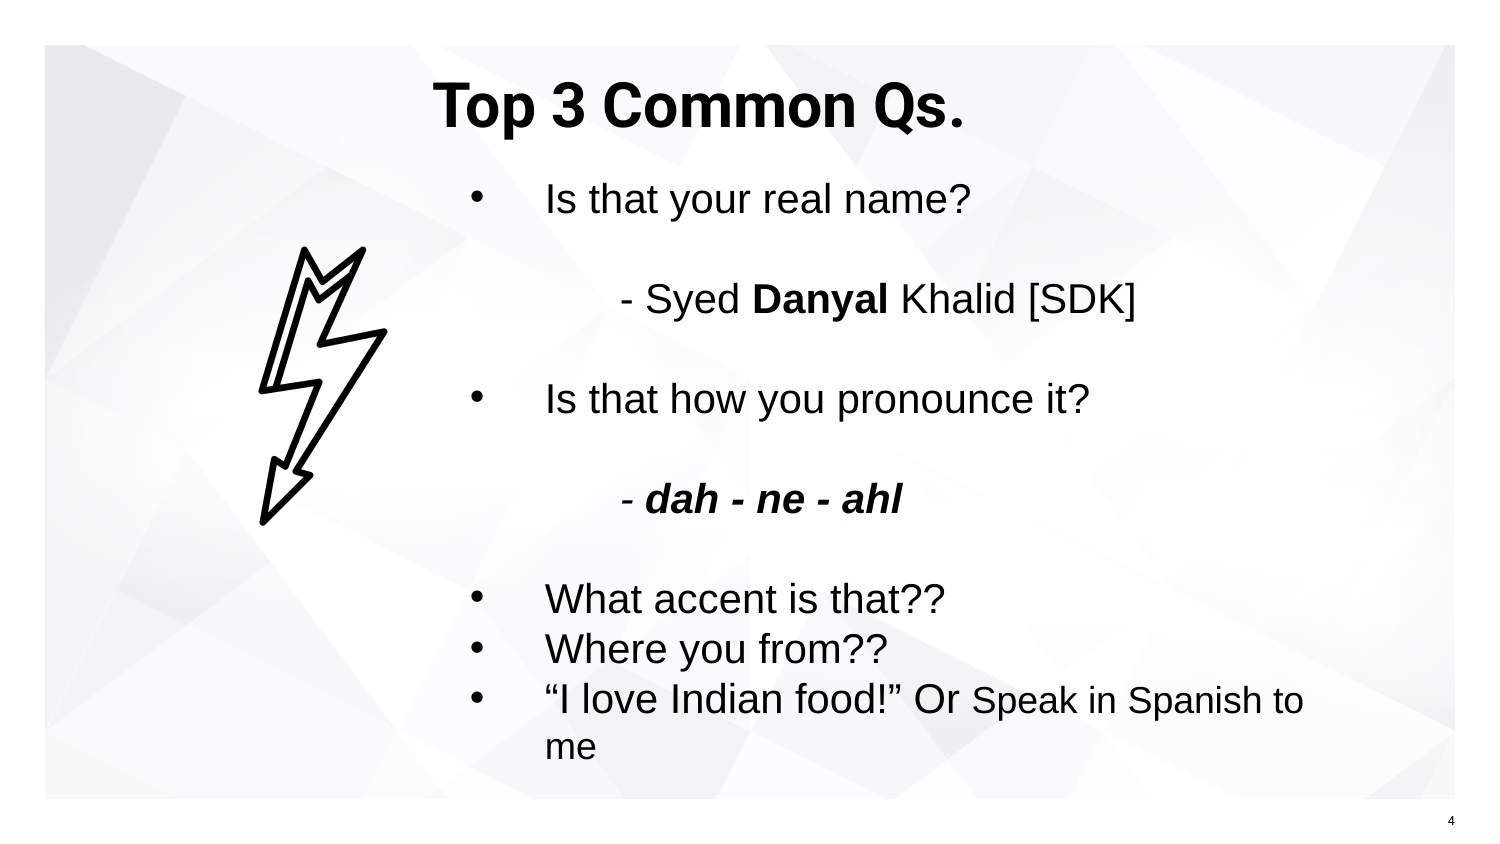

# Top 3 Common Qs.
Is that your real name?
	- Syed Danyal Khalid [SDK]

Is that how you pronounce it?
	- dah - ne - ahl

What accent is that??
Where you from??
“I love Indian food!” Or Speak in Spanish to me